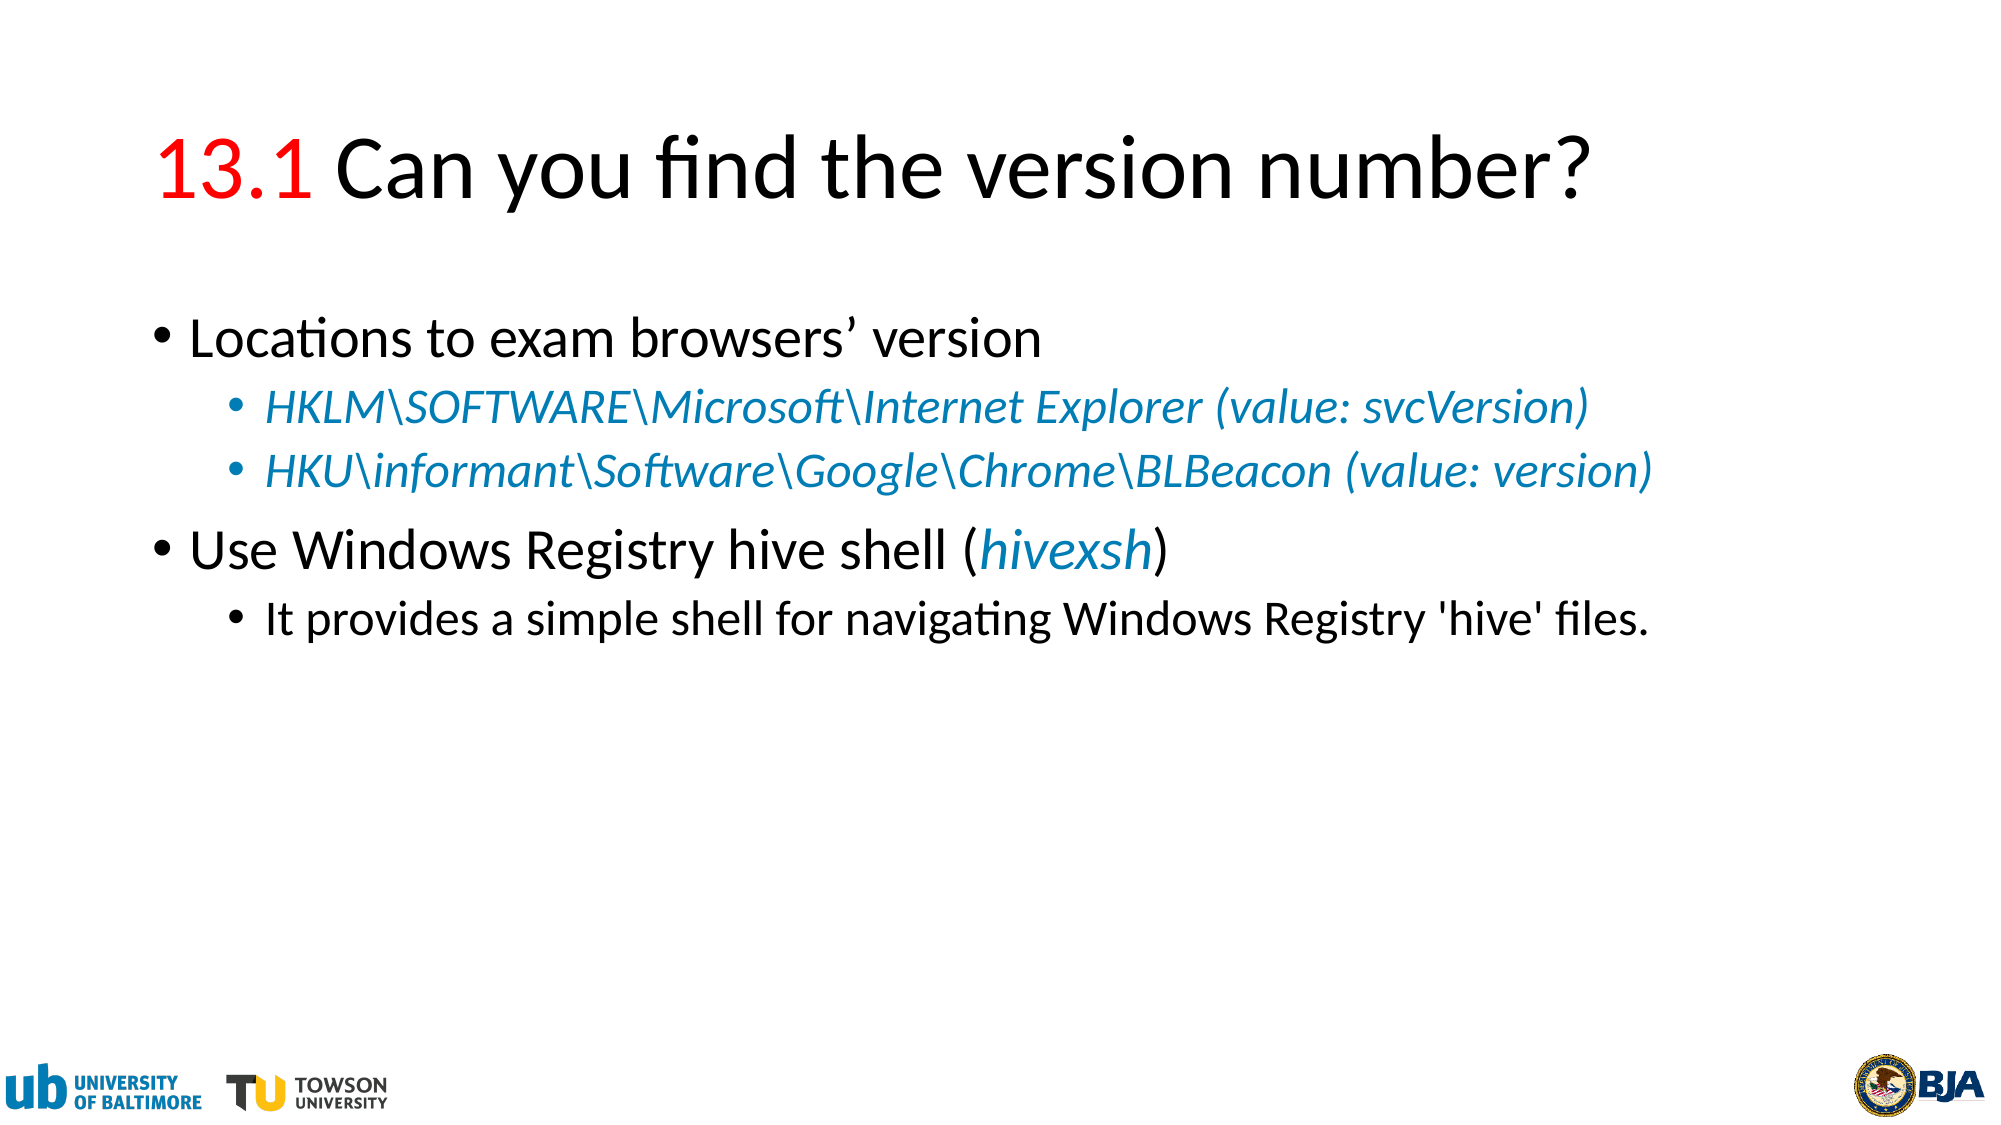

# 13.1 Can you find the version number?
Locations to exam browsers’ version
HKLM\SOFTWARE\Microsoft\Internet Explorer (value: svcVersion)
HKU\informant\Software\Google\Chrome\BLBeacon (value: version)
Use Windows Registry hive shell (hivexsh)
It provides a simple shell for navigating Windows Registry 'hive' files.